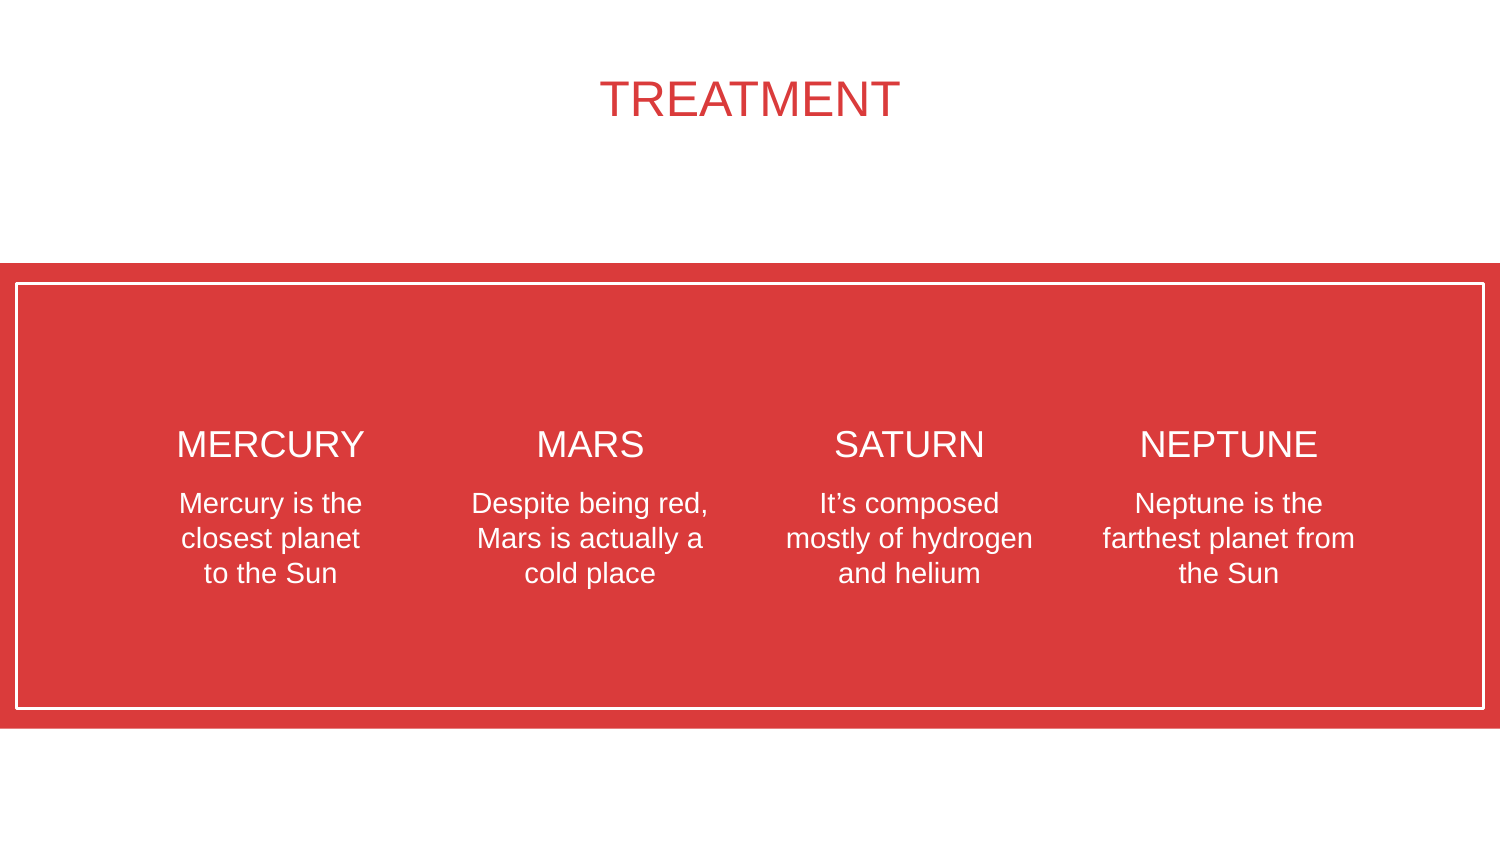

# TREATMENT
MERCURY
MARS
SATURN
NEPTUNE
Mercury is the closest planet
to the Sun
Despite being red, Mars is actually a cold place

It’s composed mostly of hydrogen and helium
Neptune is the farthest planet from the Sun